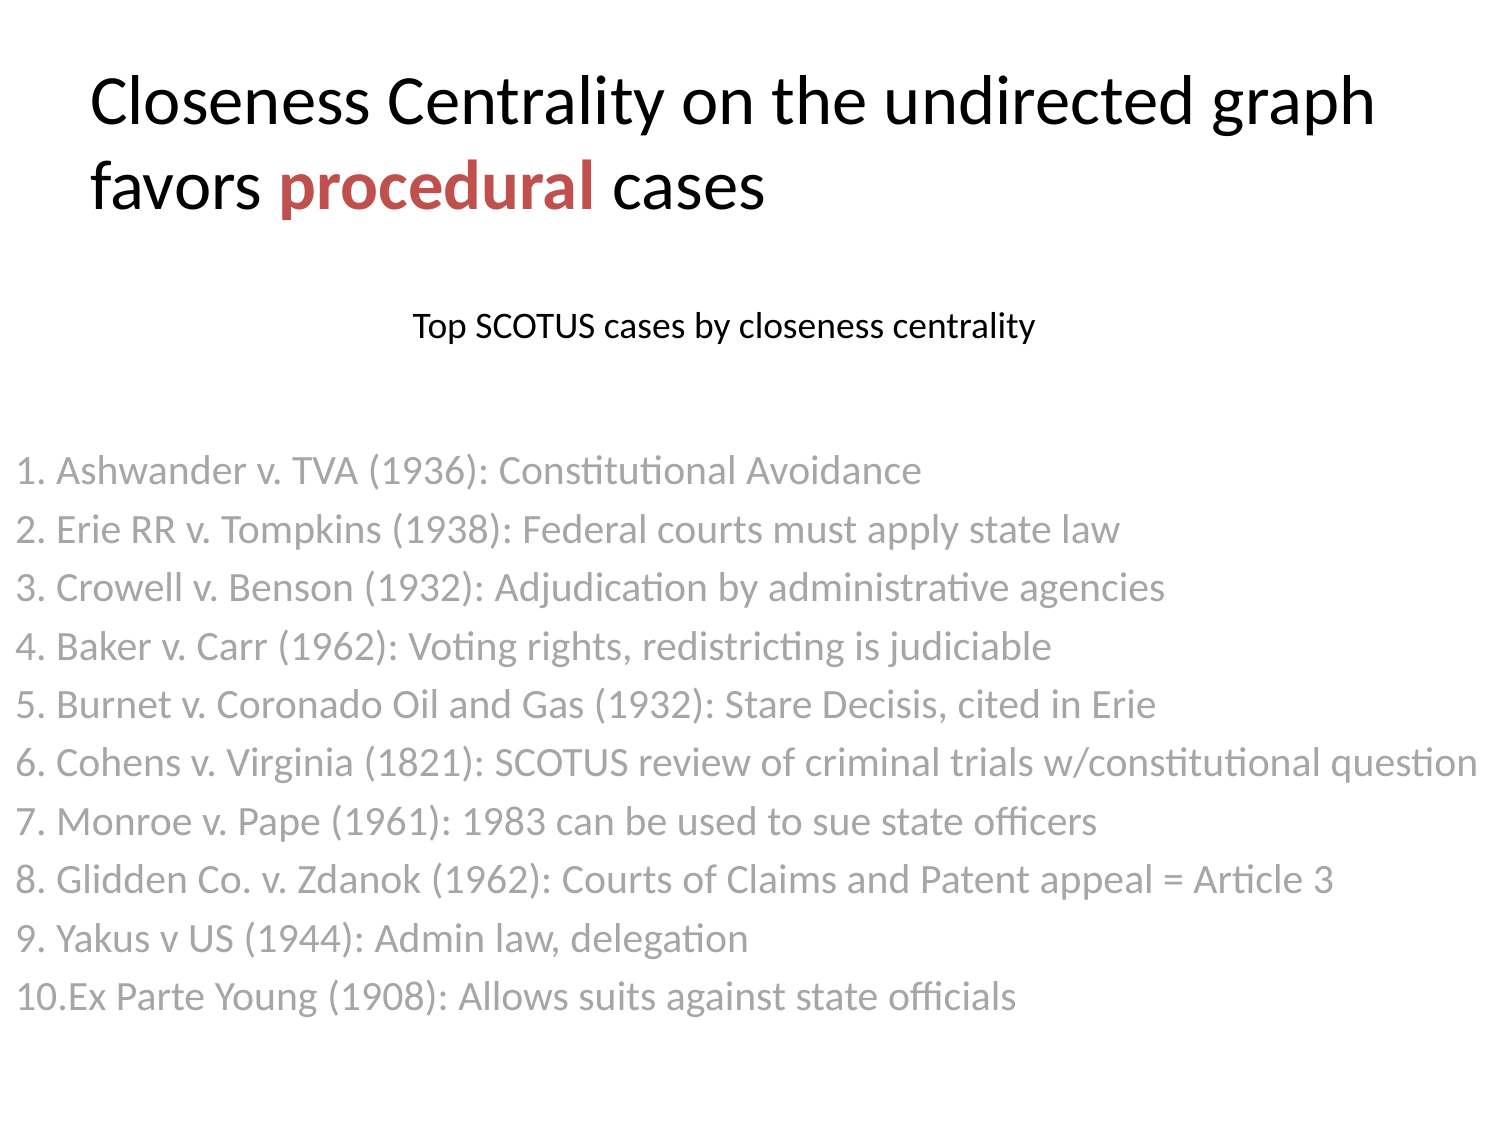

# Closeness Centrality on the undirected graph favors procedural cases
Top SCOTUS cases by closeness centrality
1. Ashwander v. TVA (1936): Constitutional Avoidance
2. Erie RR v. Tompkins (1938): Federal courts must apply state law
3. Crowell v. Benson (1932): Adjudication by administrative agencies
4. Baker v. Carr (1962): Voting rights, redistricting is judiciable
5. Burnet v. Coronado Oil and Gas (1932): Stare Decisis, cited in Erie
6. Cohens v. Virginia (1821): SCOTUS review of criminal trials w/constitutional question
7. Monroe v. Pape (1961): 1983 can be used to sue state officers
8. Glidden Co. v. Zdanok (1962): Courts of Claims and Patent appeal = Article 3
9. Yakus v US (1944): Admin law, delegation
10.Ex Parte Young (1908): Allows suits against state officials